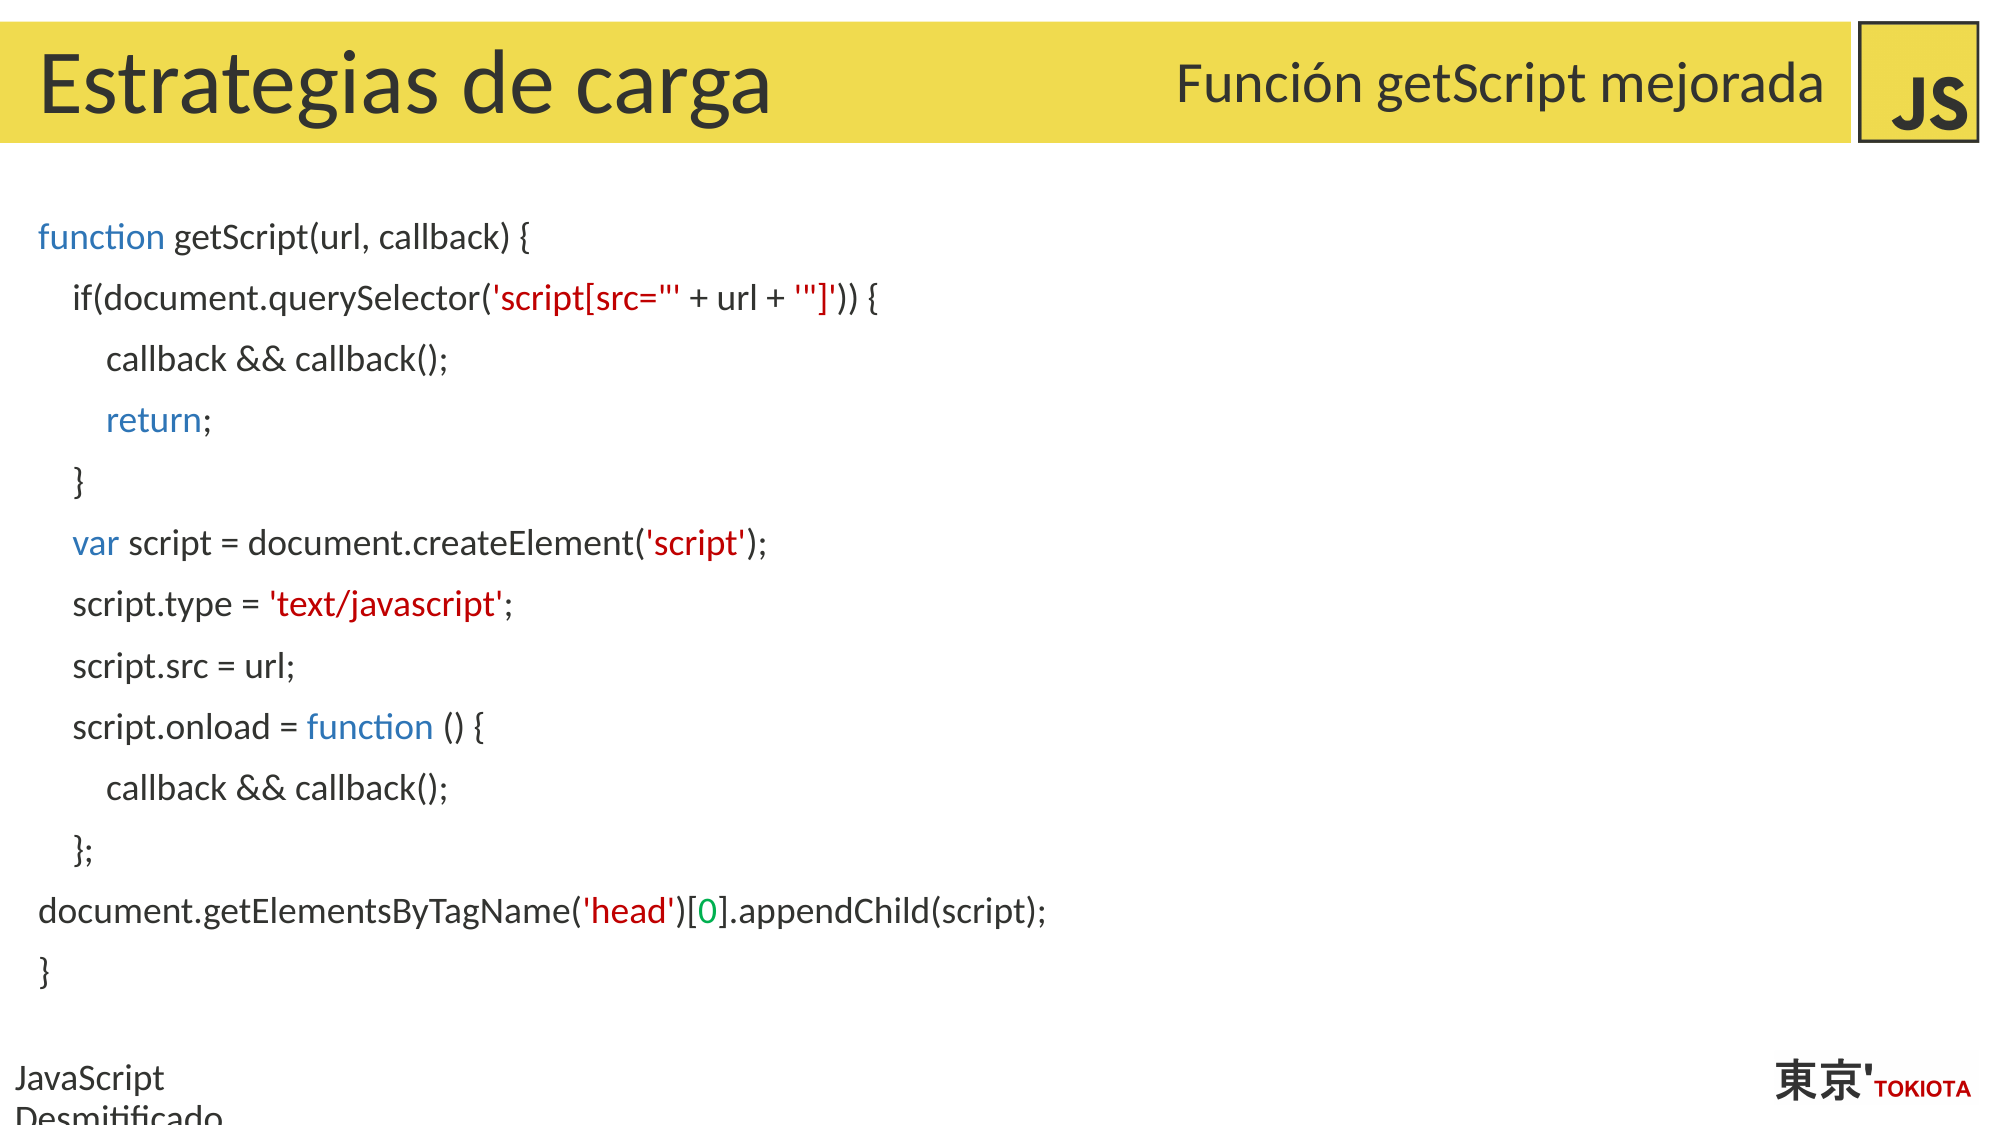

# Estrategias de carga
Función getScript mejorada
function getScript(url, callback) {
    if(document.querySelector('script[src="' + url + '"]')) {
        callback && callback();
        return;
    }
    var script = document.createElement('script');
    script.type = 'text/javascript';
    script.src = url;
    script.onload = function () {
        callback && callback();
    };
document.getElementsByTagName('head')[0].appendChild(script);
}